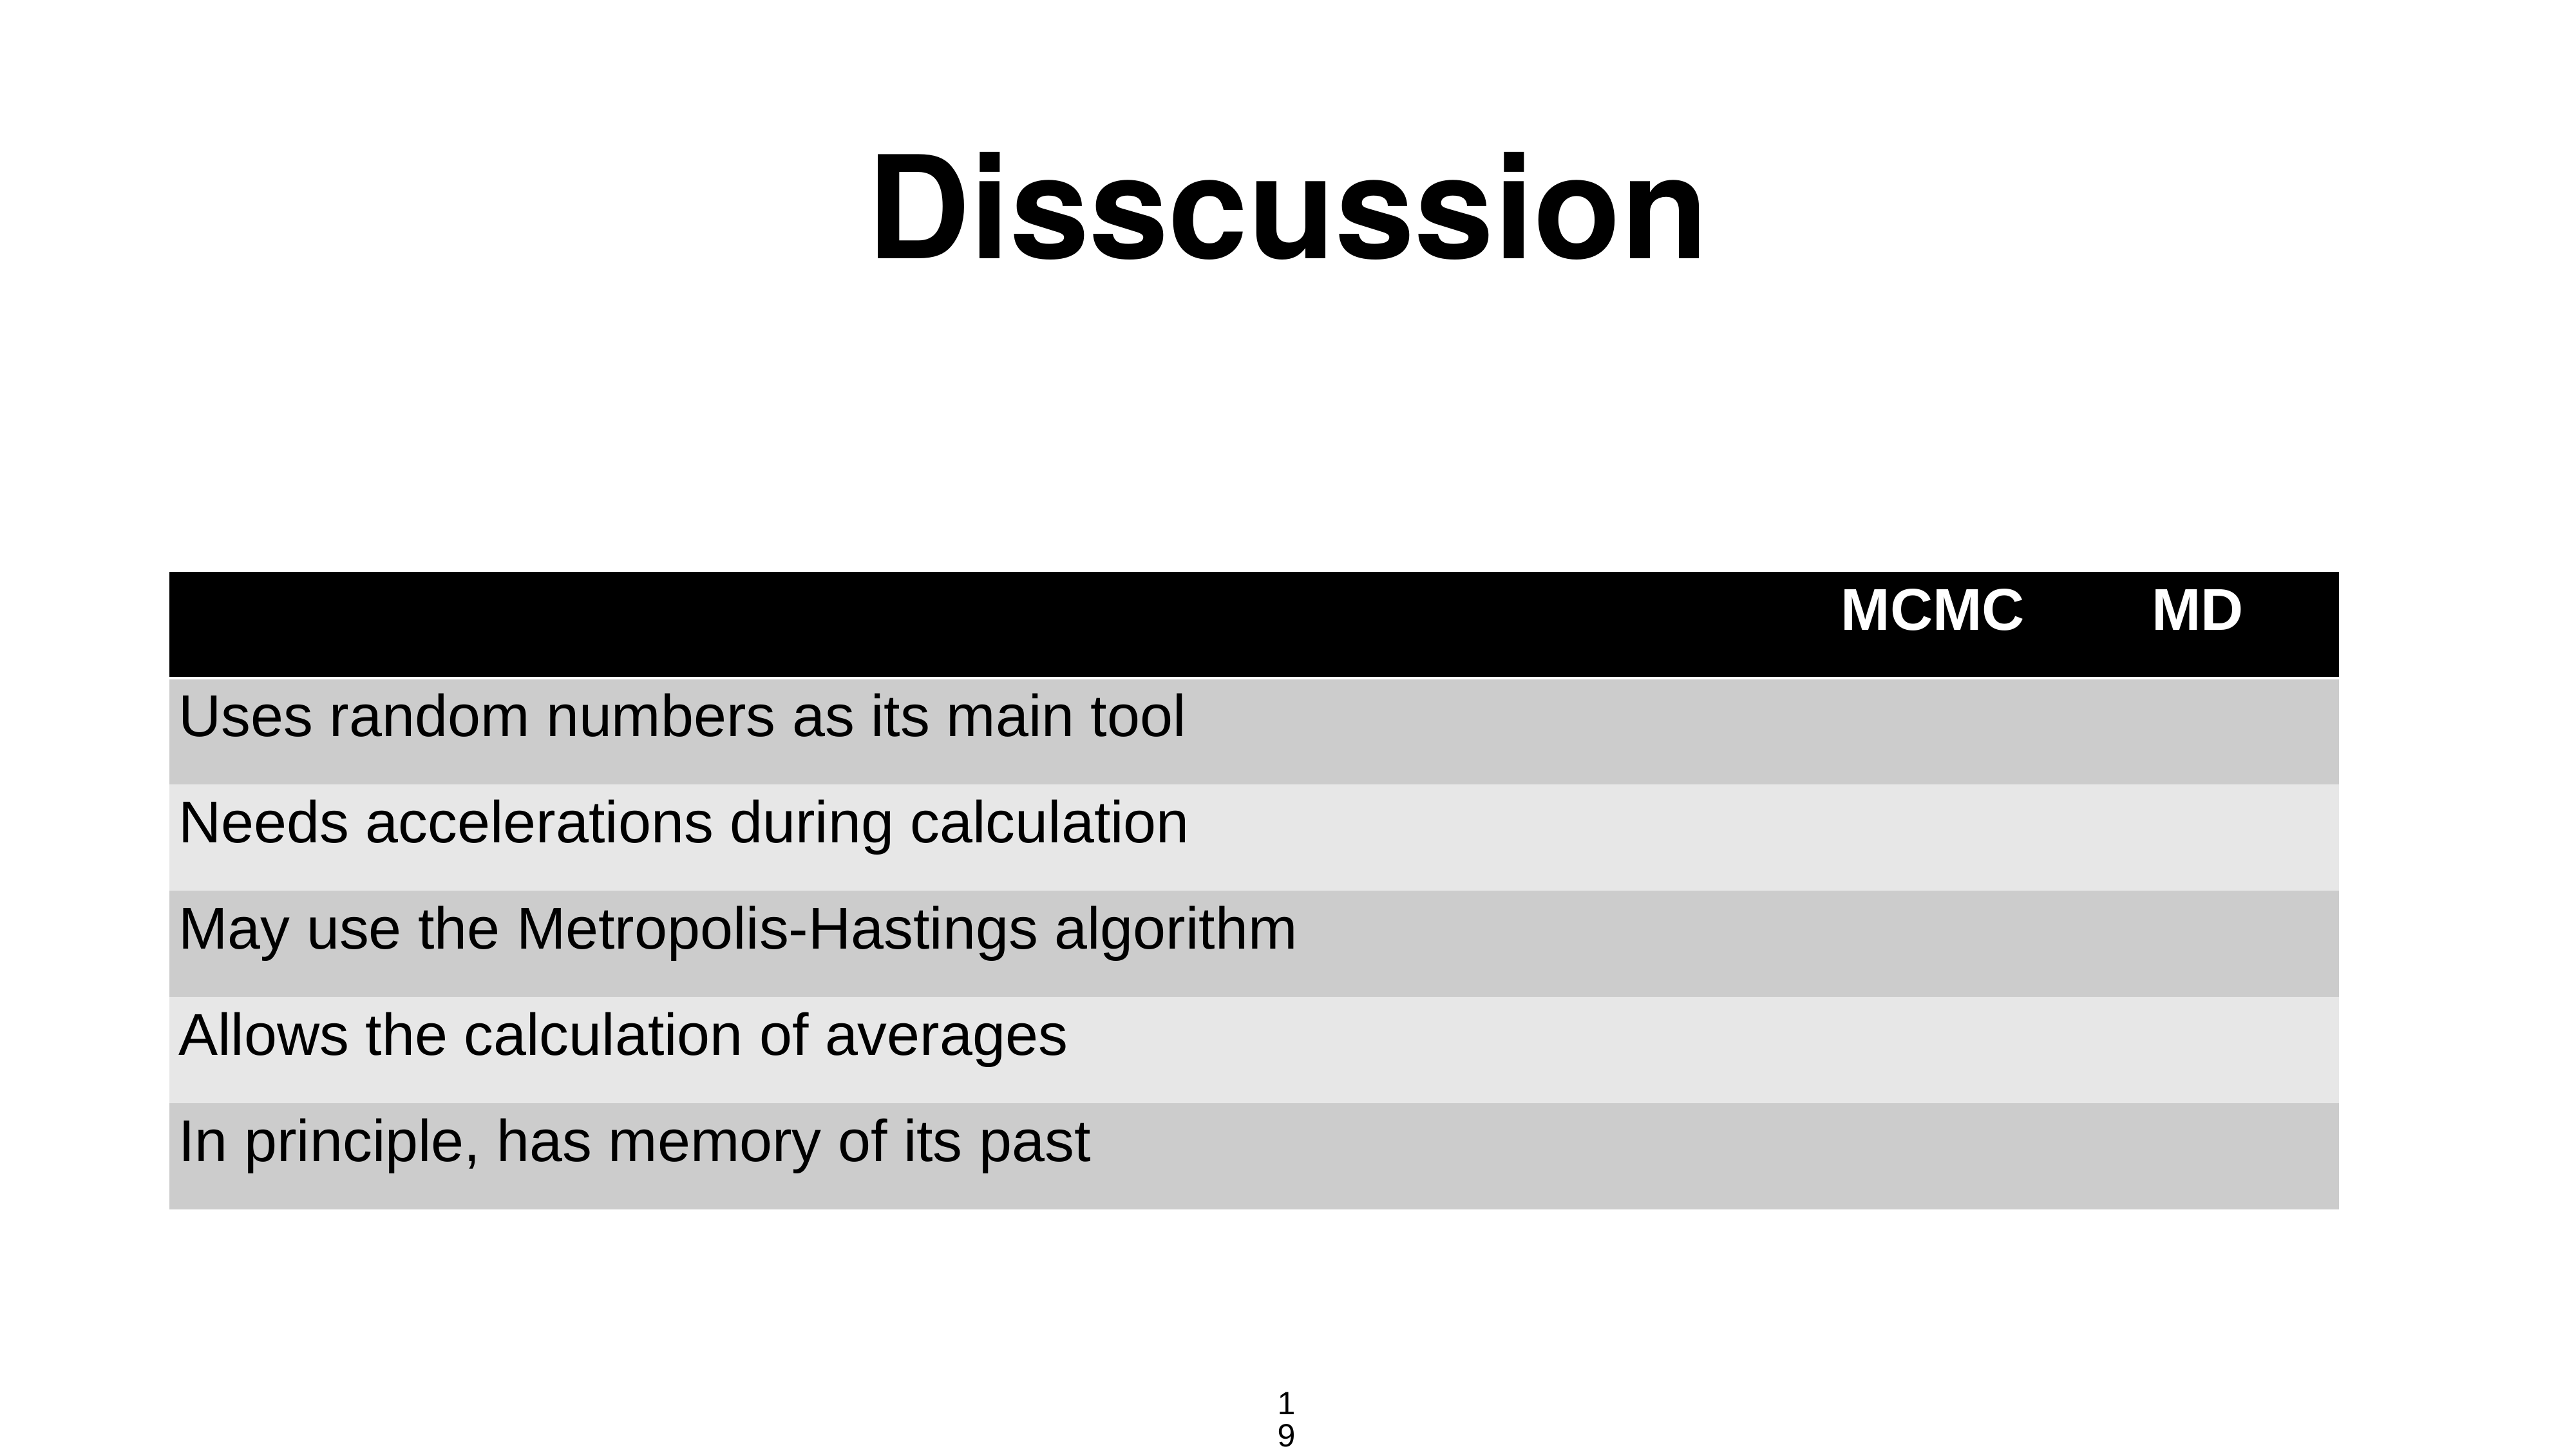

# Disscussion
|  | MCMC | MD |
| --- | --- | --- |
| Uses random numbers as its main tool |  |  |
| Needs accelerations during calculation |  |  |
| May use the Metropolis-Hastings algorithm |  |  |
| Allows the calculation of averages |  |  |
| In principle, has memory of its past |  |  |
19